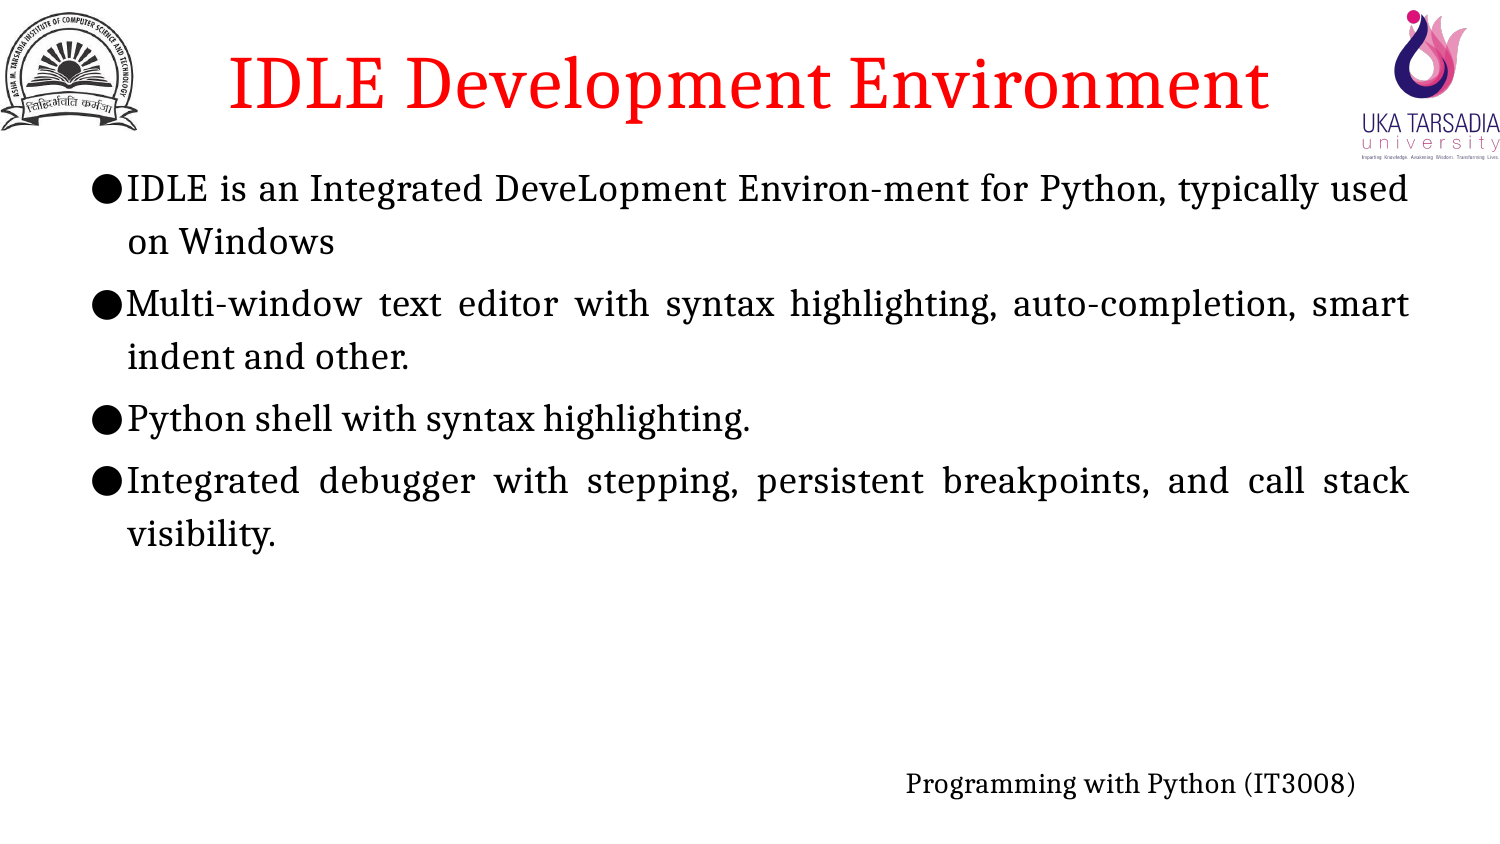

# IDLE Development Environment
IDLE is an Integrated DeveLopment Environ-ment for Python, typically used on Windows
Multi-window text editor with syntax highlighting, auto-completion, smart indent and other.
Python shell with syntax highlighting.
Integrated debugger with stepping, persistent breakpoints, and call stack visibility.